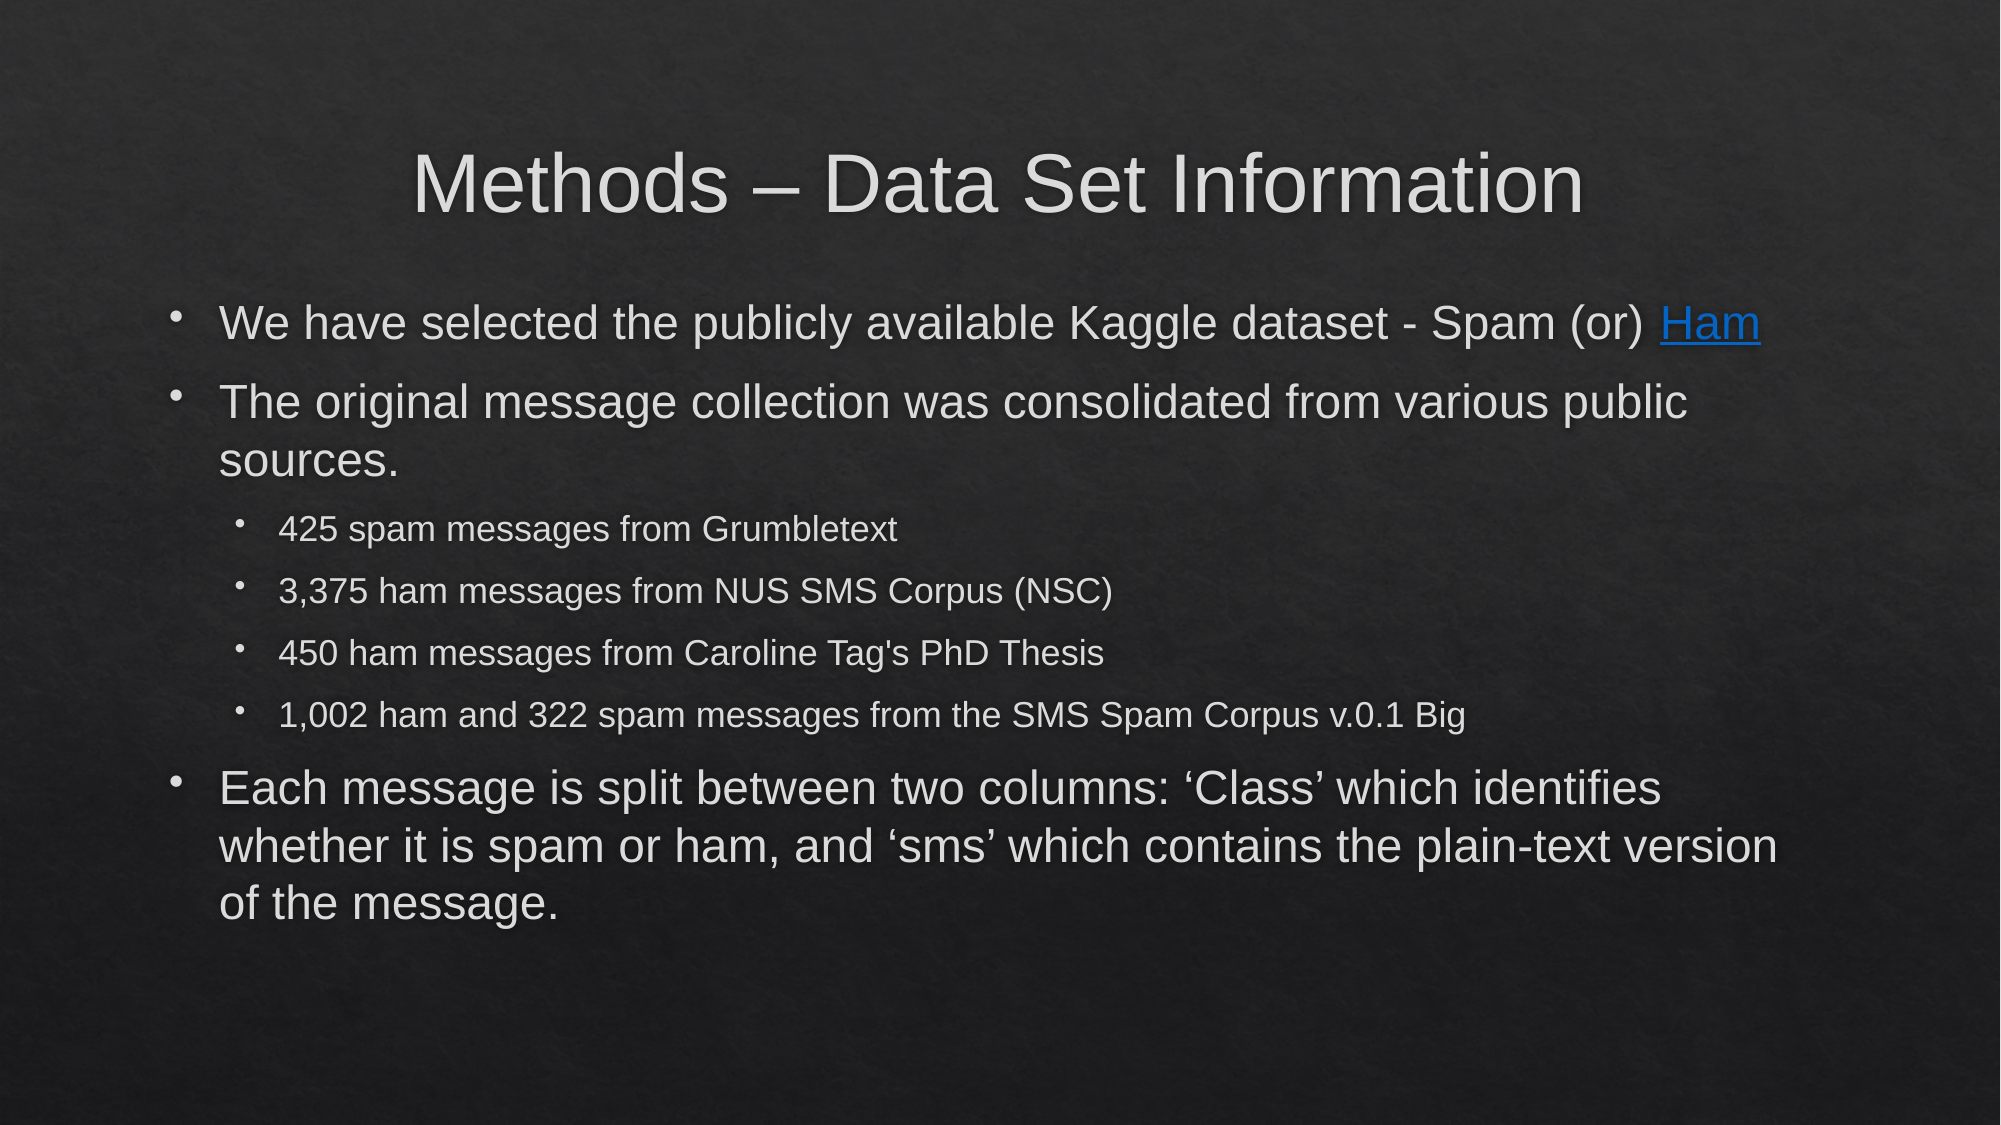

# Methods – Data Set Information
We have selected the publicly available Kaggle dataset - Spam (or) Ham
The original message collection was consolidated from various public sources.
425 spam messages from Grumbletext
3,375 ham messages from NUS SMS Corpus (NSC)
450 ham messages from Caroline Tag's PhD Thesis
1,002 ham and 322 spam messages from the SMS Spam Corpus v.0.1 Big
Each message is split between two columns: ‘Class’ which identifies whether it is spam or ham, and ‘sms’ which contains the plain-text version of the message.